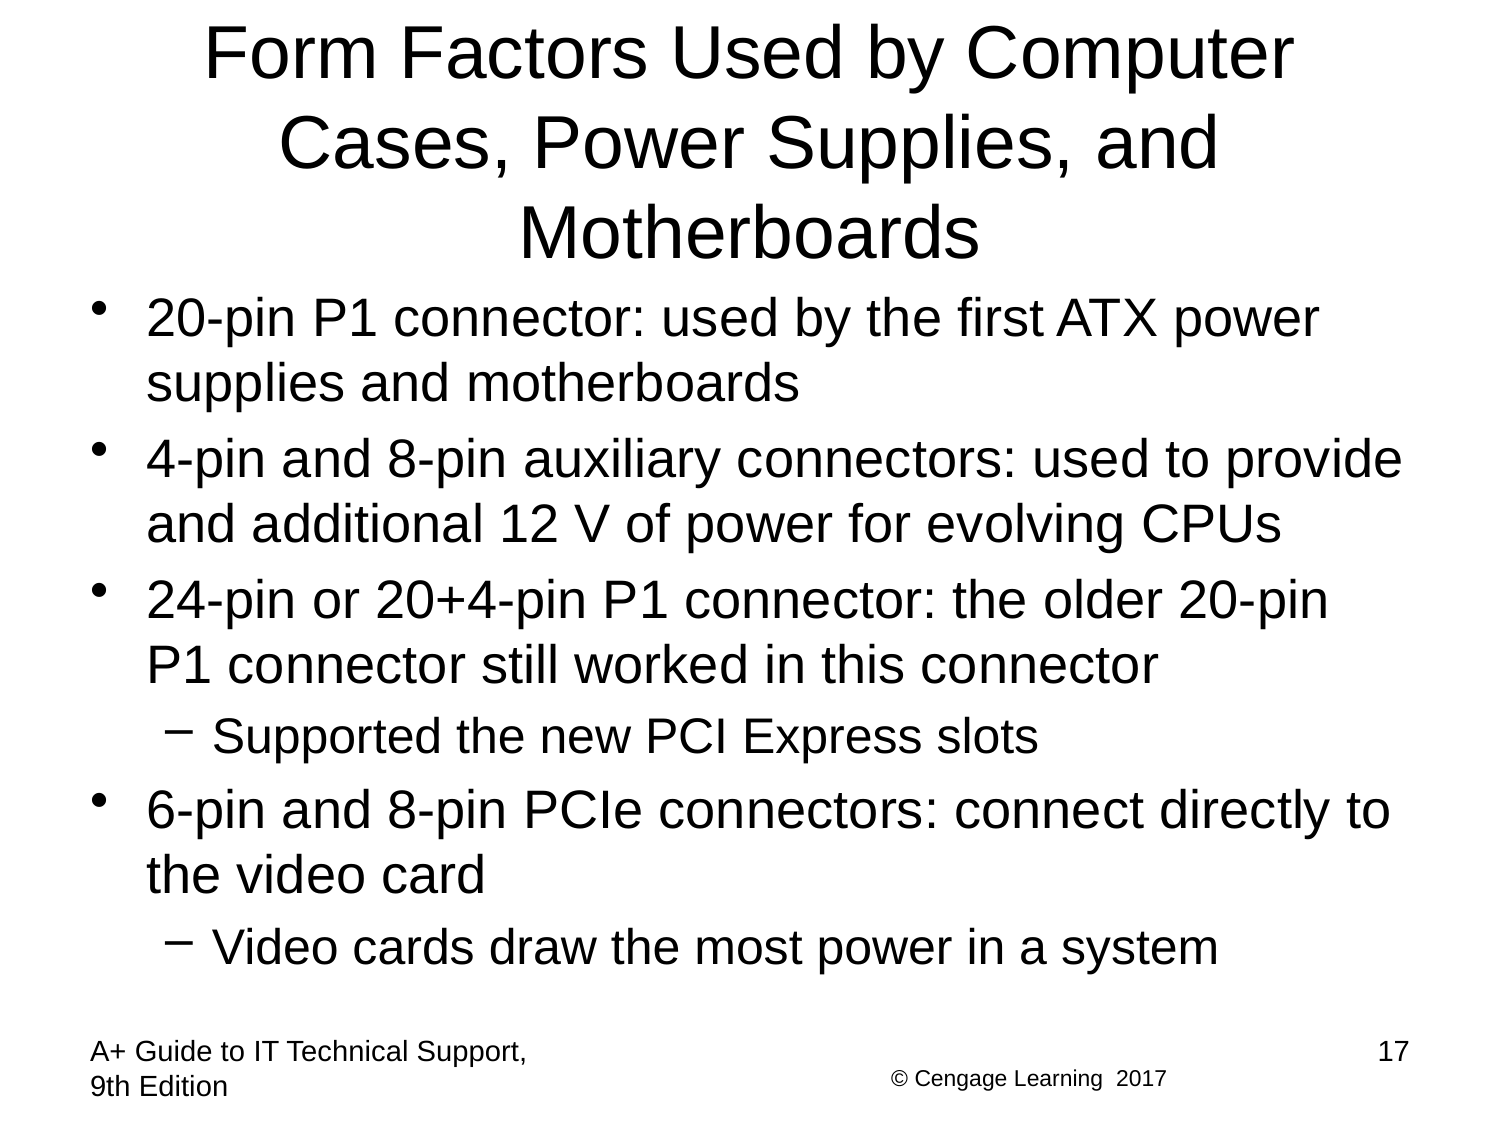

# Form Factors Used by Computer Cases, Power Supplies, and Motherboards
20-pin P1 connector: used by the first ATX power supplies and motherboards
4-pin and 8-pin auxiliary connectors: used to provide and additional 12 V of power for evolving CPUs
24-pin or 20+4-pin P1 connector: the older 20-pin P1 connector still worked in this connector
Supported the new PCI Express slots
6-pin and 8-pin PCIe connectors: connect directly to the video card
Video cards draw the most power in a system
A+ Guide to IT Technical Support, 9th Edition
17